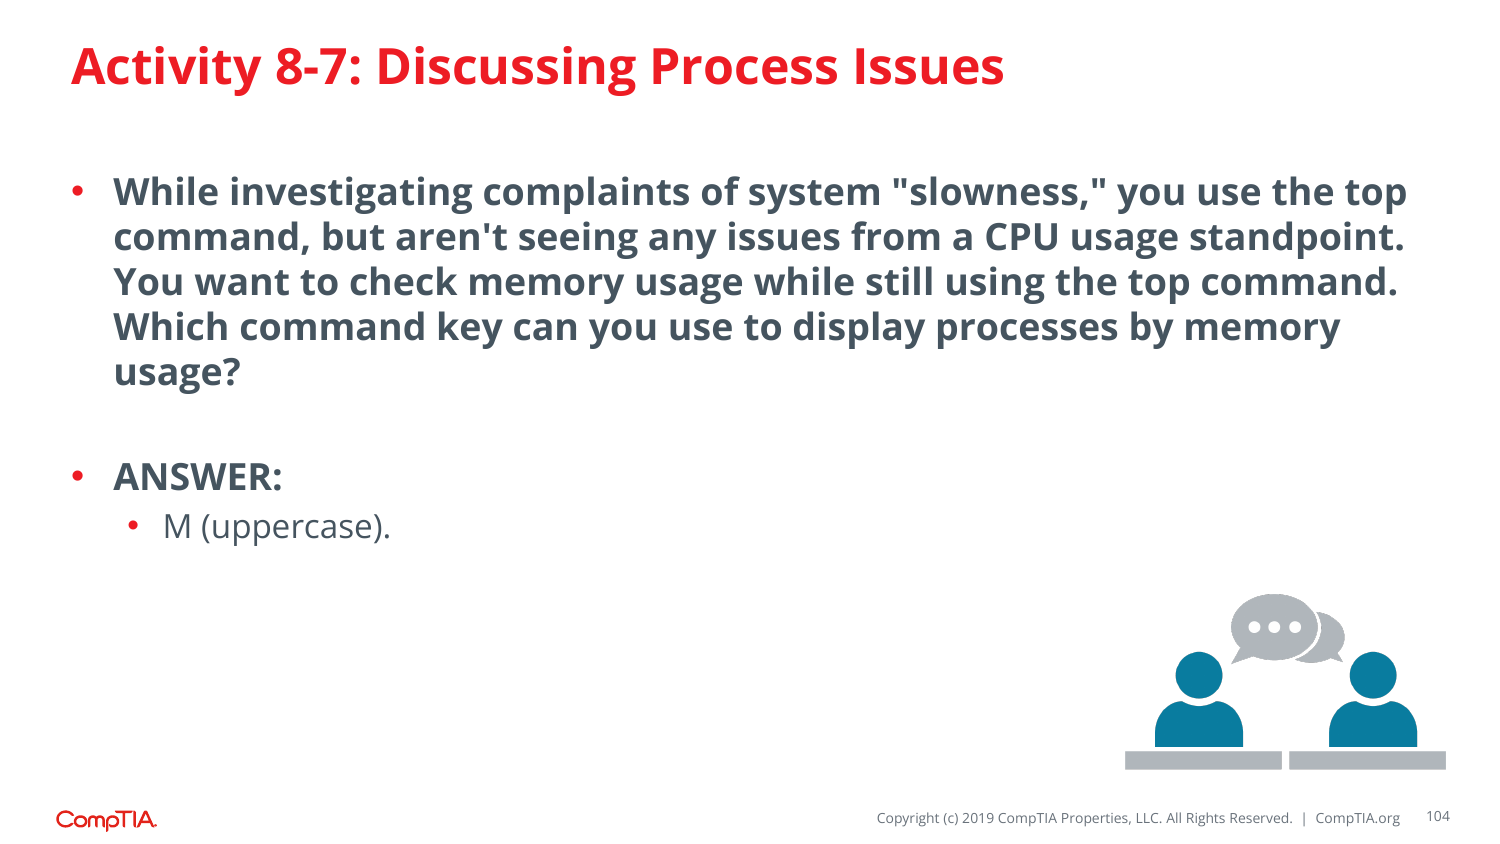

# Activity 8-7: Discussing Process Issues
While investigating complaints of system "slowness," you use the top command, but aren't seeing any issues from a CPU usage standpoint. You want to check memory usage while still using the top command. Which command key can you use to display processes by memory usage?

ANSWER:
M (uppercase).

104